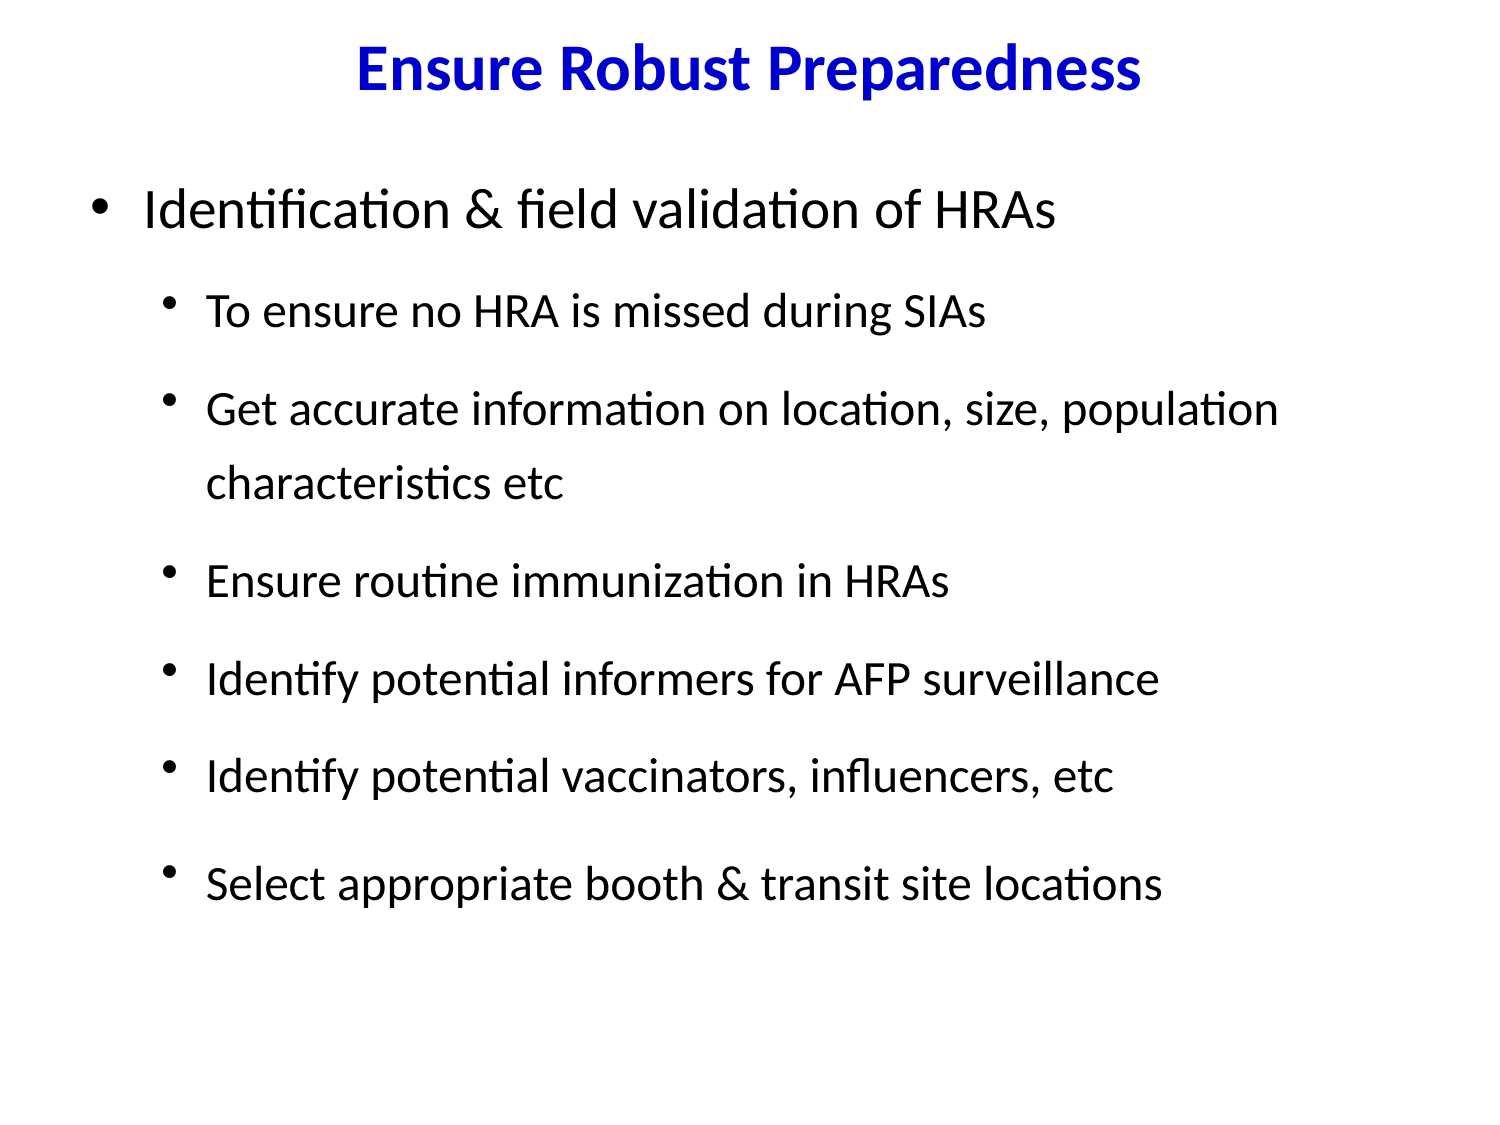

Ensure Robust Preparedness
Identification & field validation of HRAs
To ensure no HRA is missed during SIAs
Get accurate information on location, size, population characteristics etc
Ensure routine immunization in HRAs
Identify potential informers for AFP surveillance
Identify potential vaccinators, influencers, etc
Select appropriate booth & transit site locations